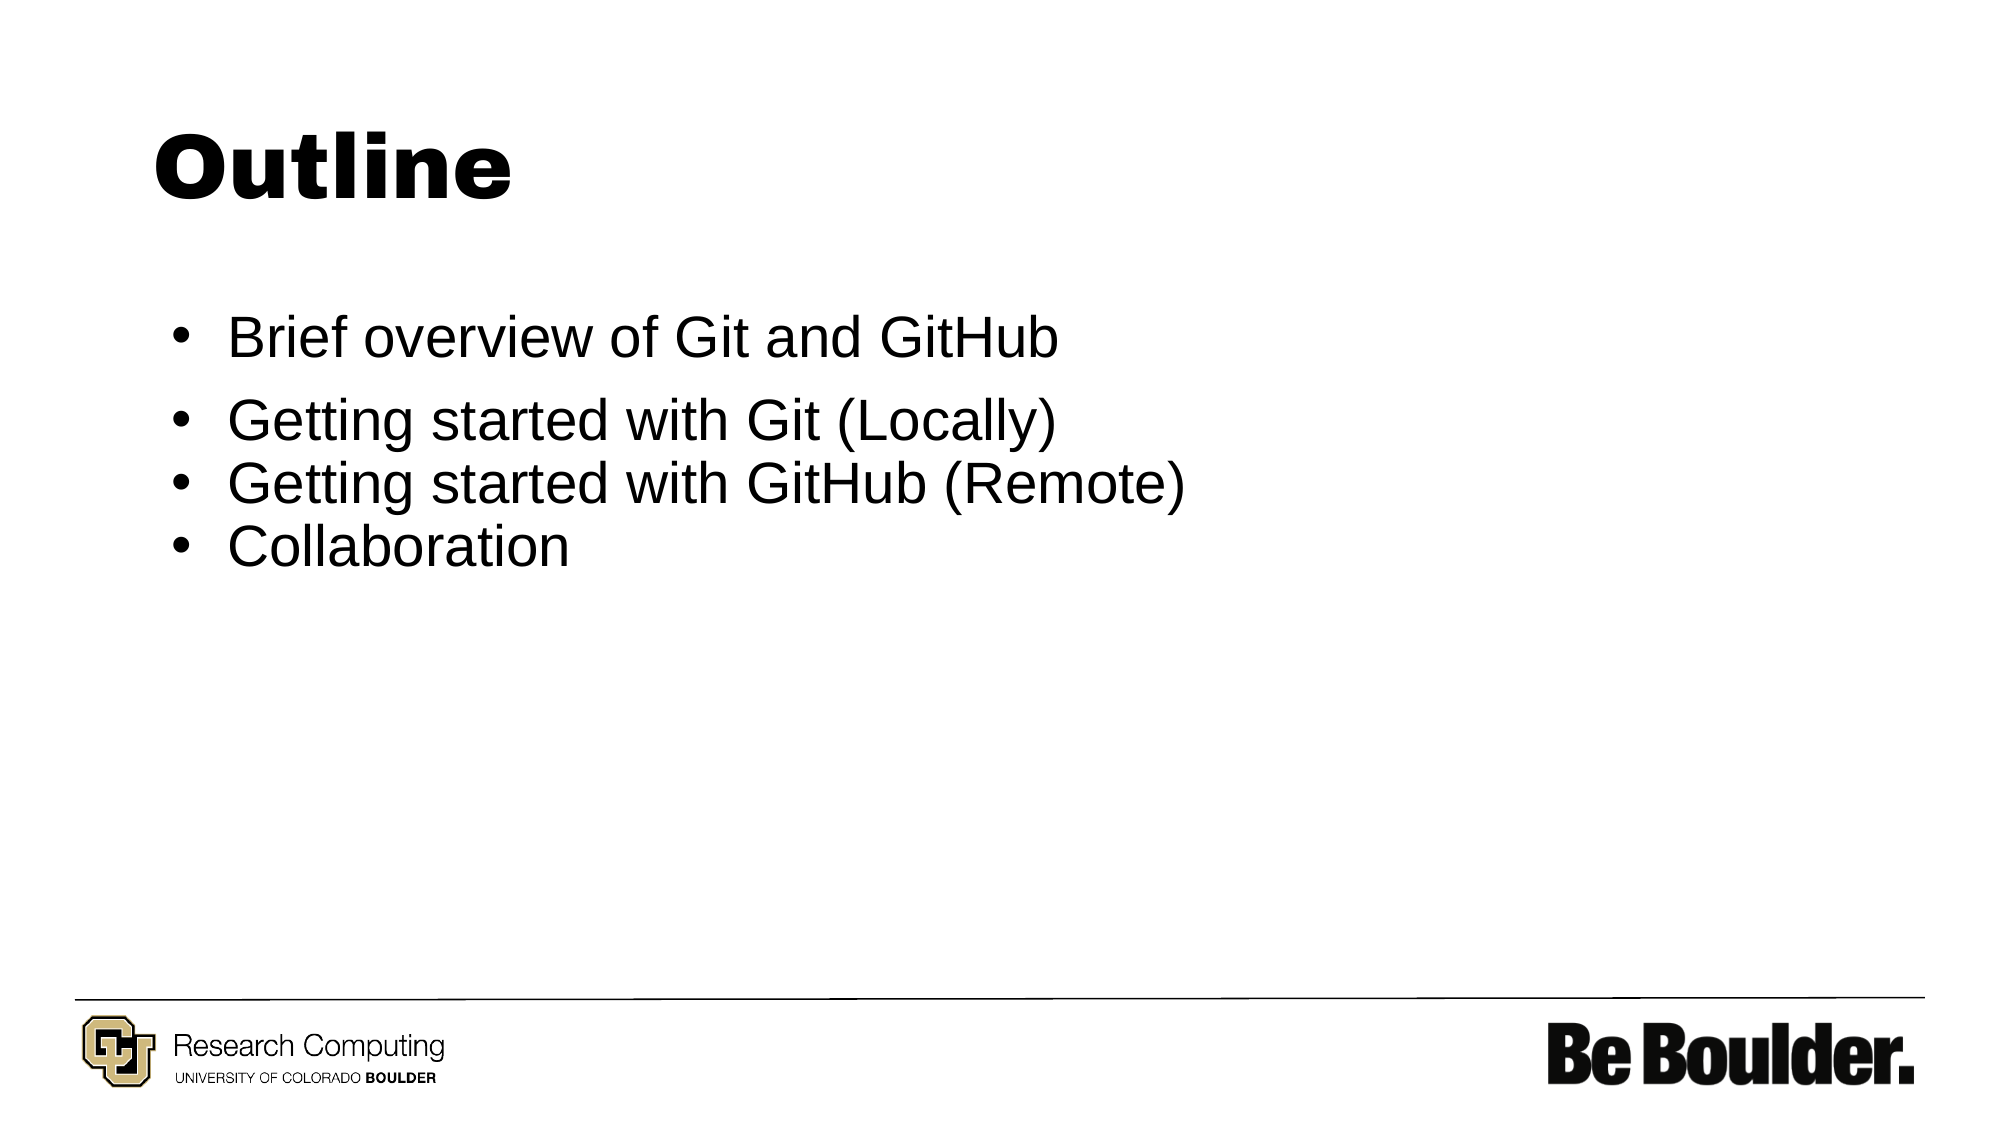

# Outline
Brief overview of Git and GitHub
Getting started with Git (Locally)
Getting started with GitHub (Remote)
Collaboration